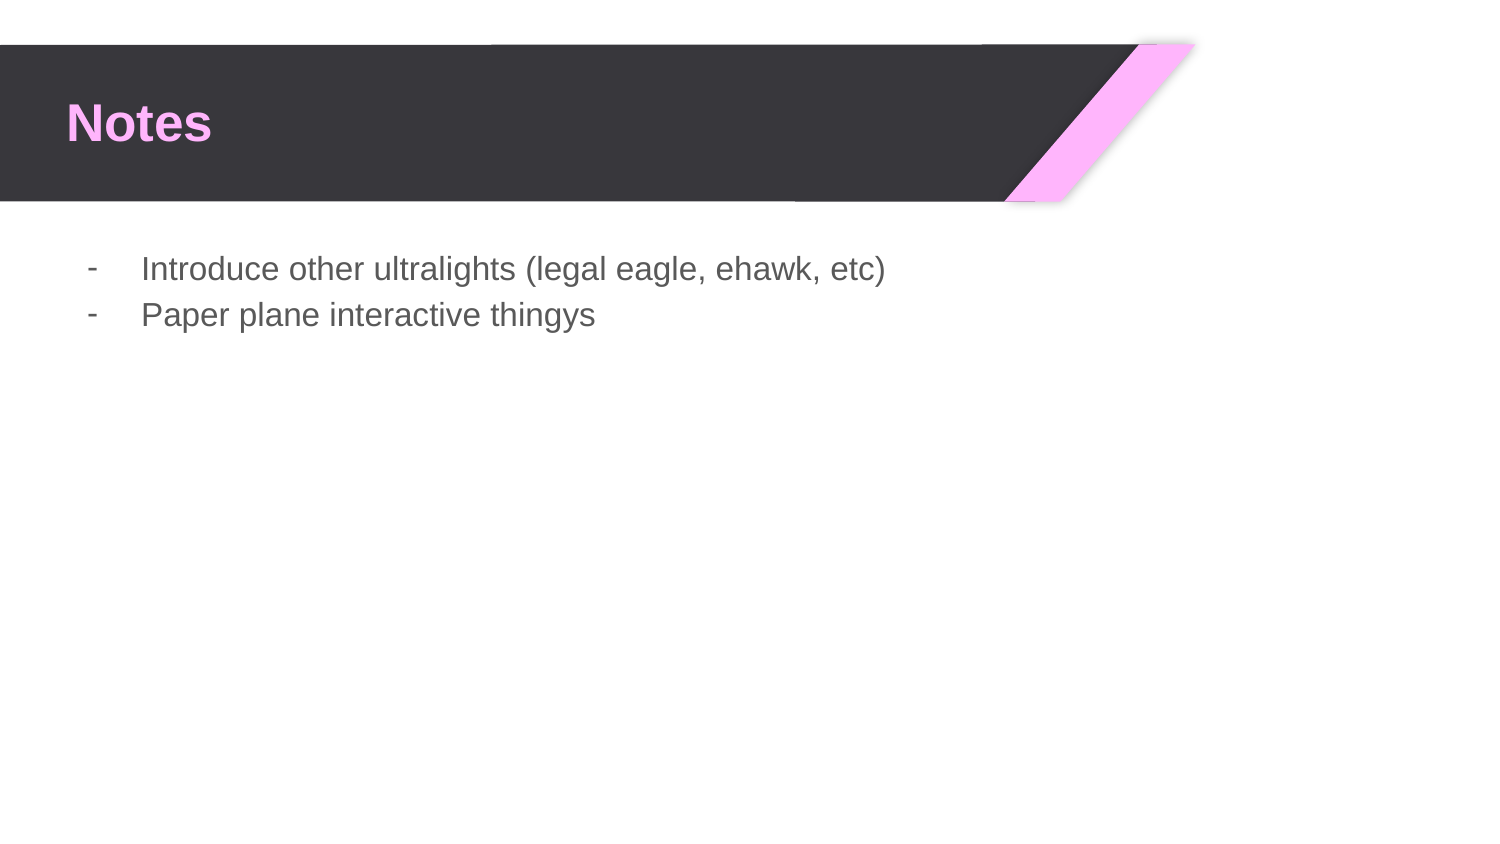

# Notes
Introduce other ultralights (legal eagle, ehawk, etc)
Paper plane interactive thingys